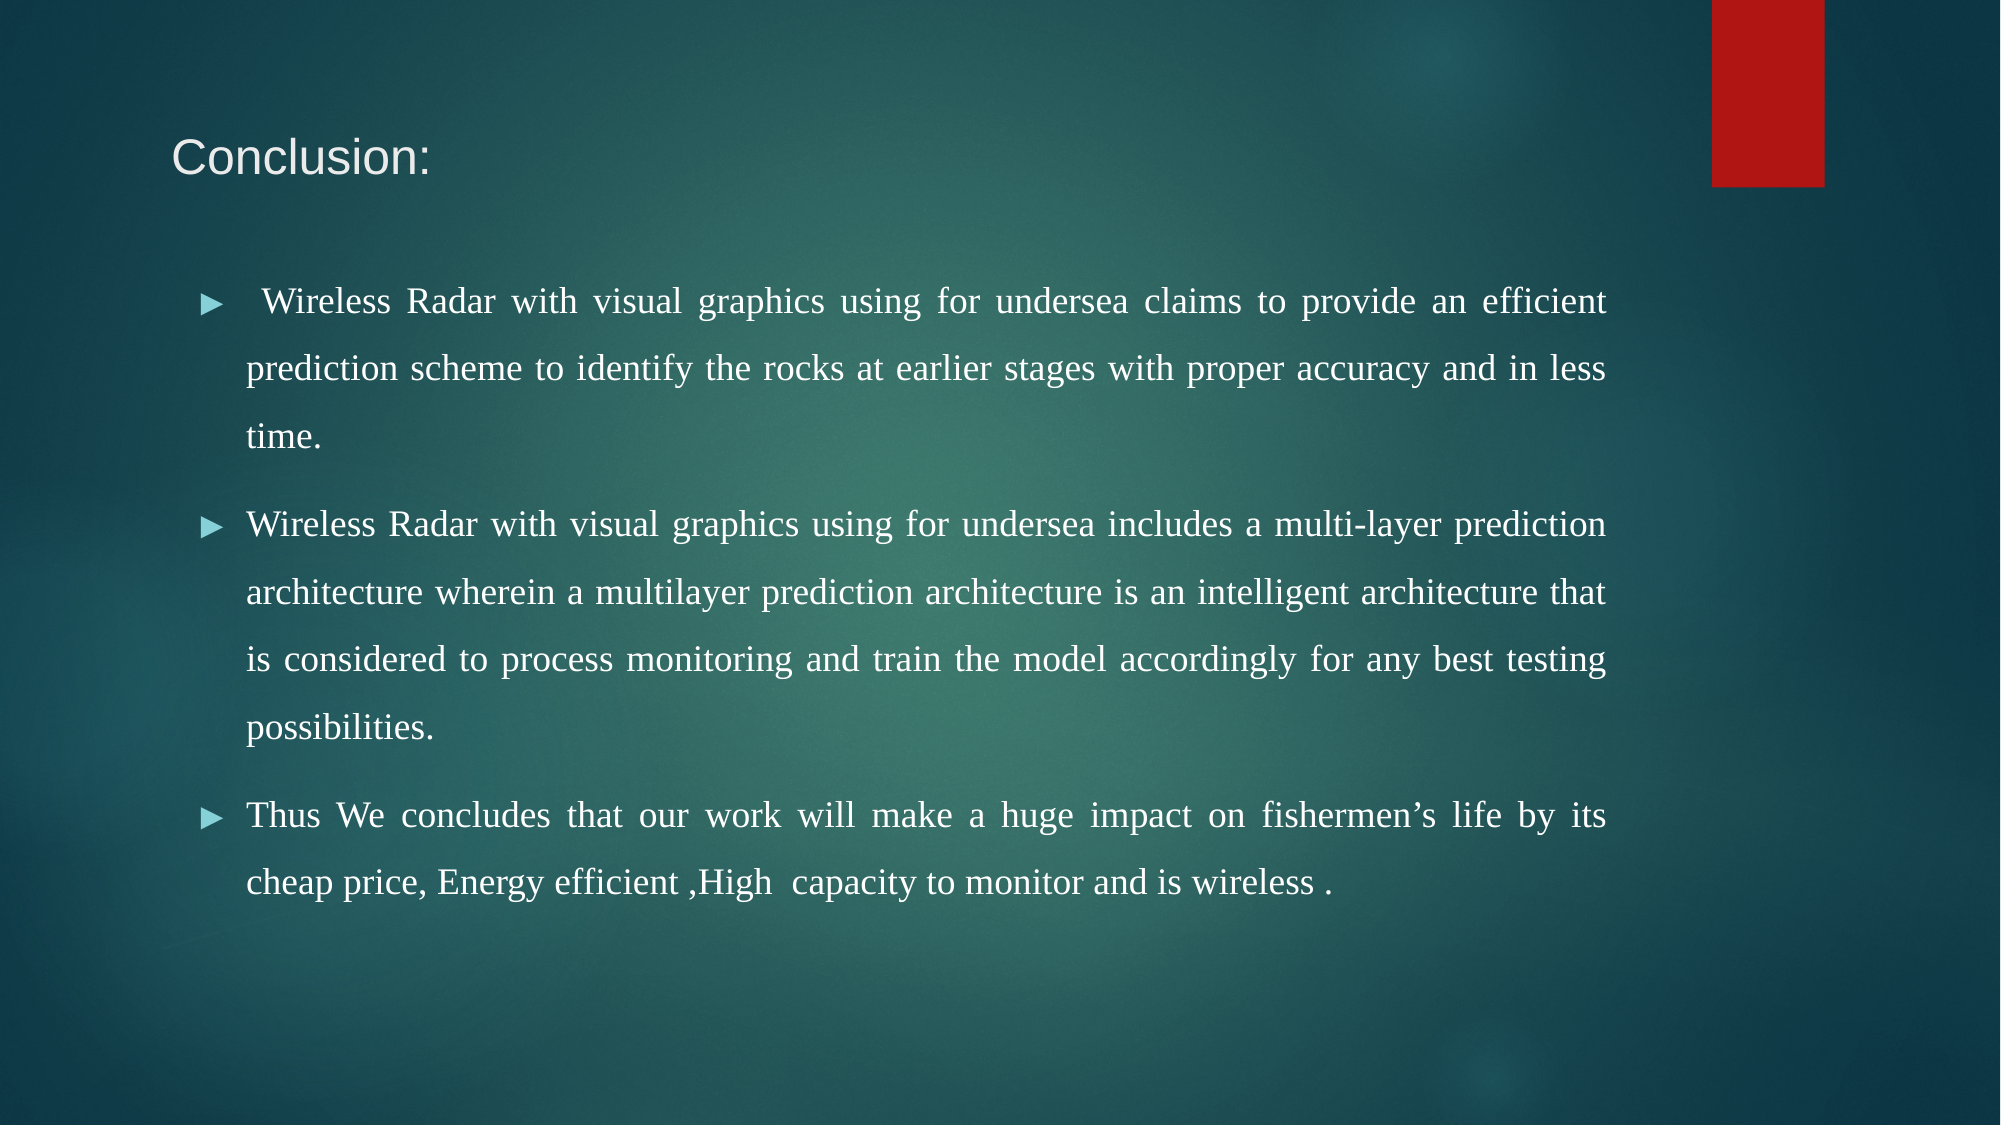

# Conclusion:
 Wireless Radar with visual graphics using for undersea claims to provide an efficient prediction scheme to identify the rocks at earlier stages with proper accuracy and in less time.
Wireless Radar with visual graphics using for undersea includes a multi-layer prediction architecture wherein a multilayer prediction architecture is an intelligent architecture that is considered to process monitoring and train the model accordingly for any best testing possibilities.
Thus We concludes that our work will make a huge impact on fishermen’s life by its cheap price, Energy efficient ,High  capacity to monitor and is wireless .